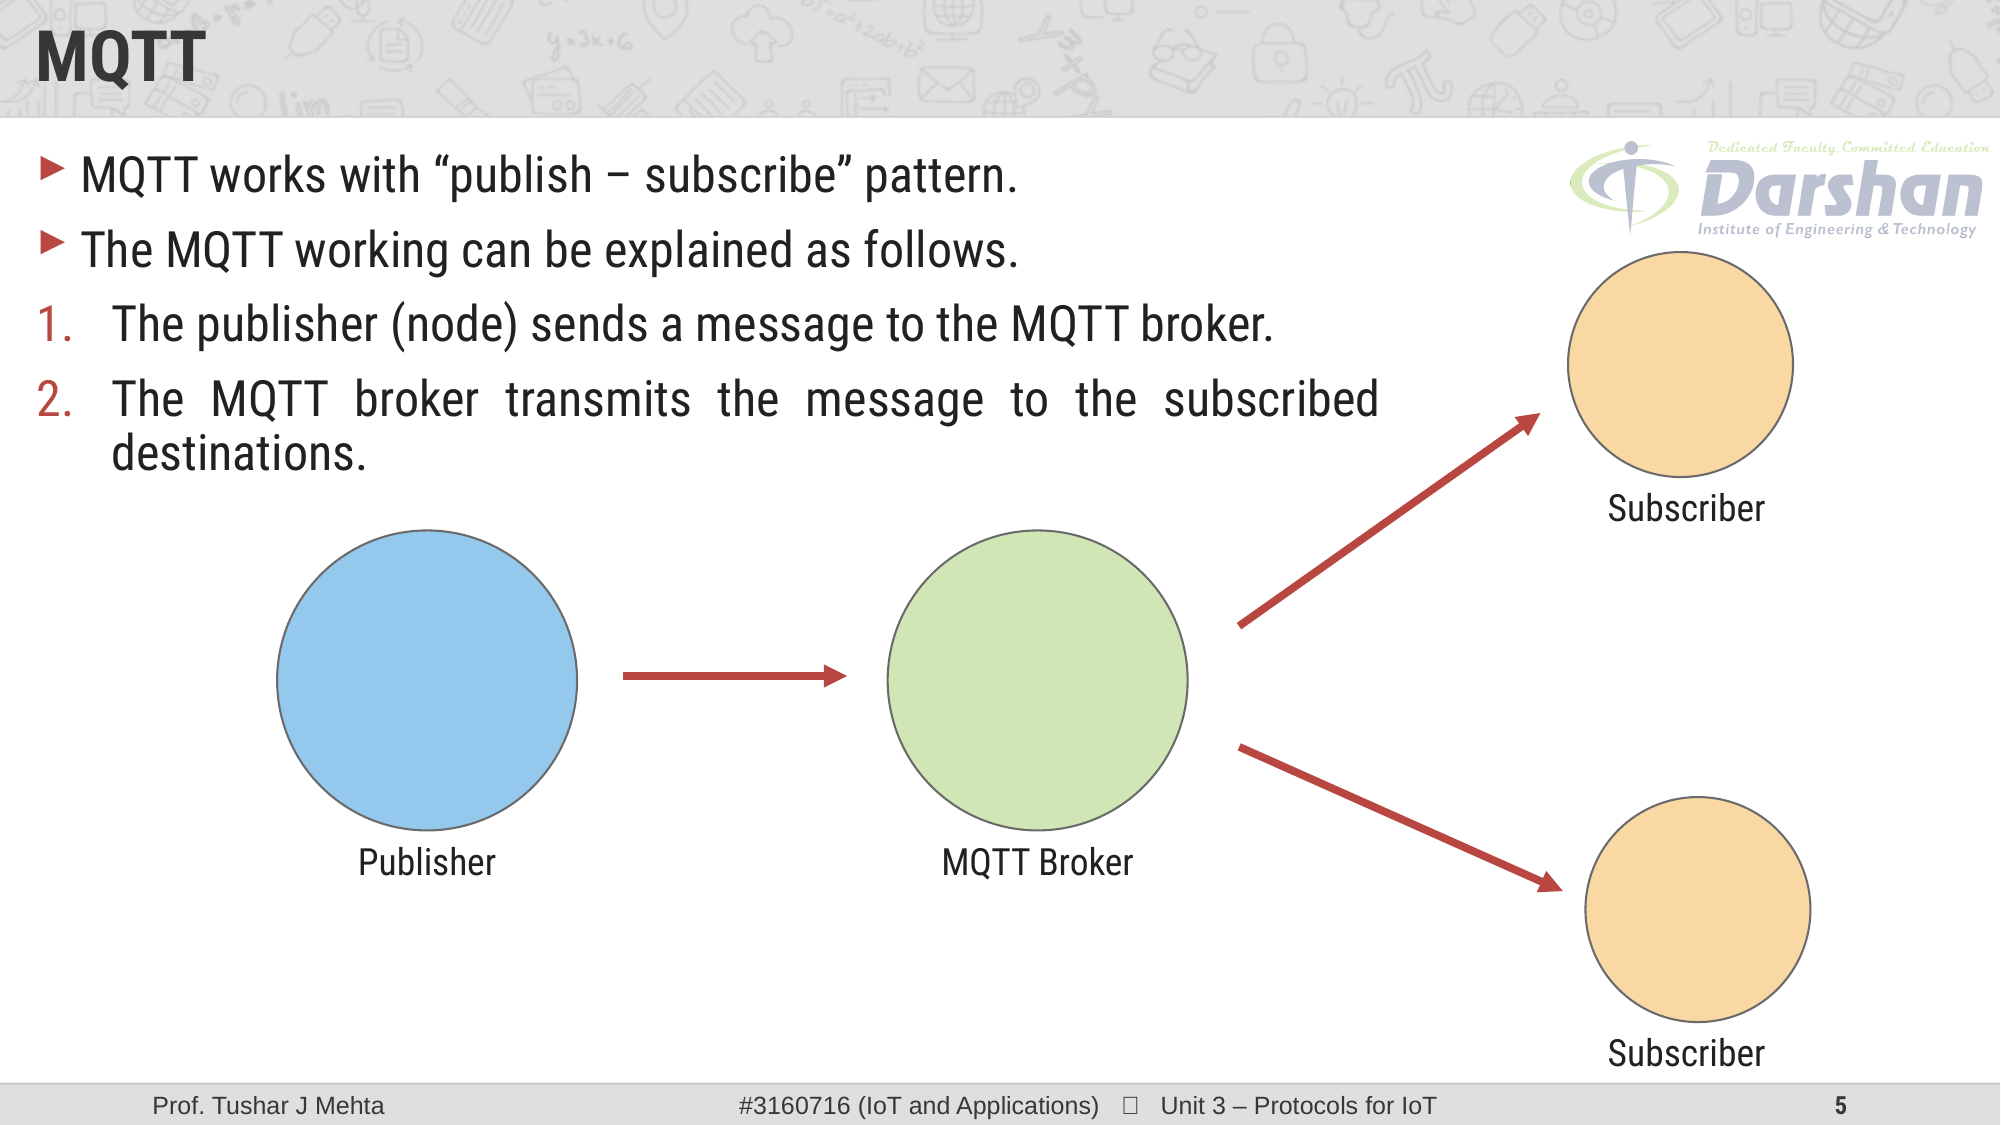

# MQTT
MQTT works with “publish – subscribe” pattern.
The MQTT working can be explained as follows.
The publisher (node) sends a message to the MQTT broker.
The MQTT broker transmits the message to the subscribed destinations.

Subscriber

Publisher

MQTT Broker

Subscriber